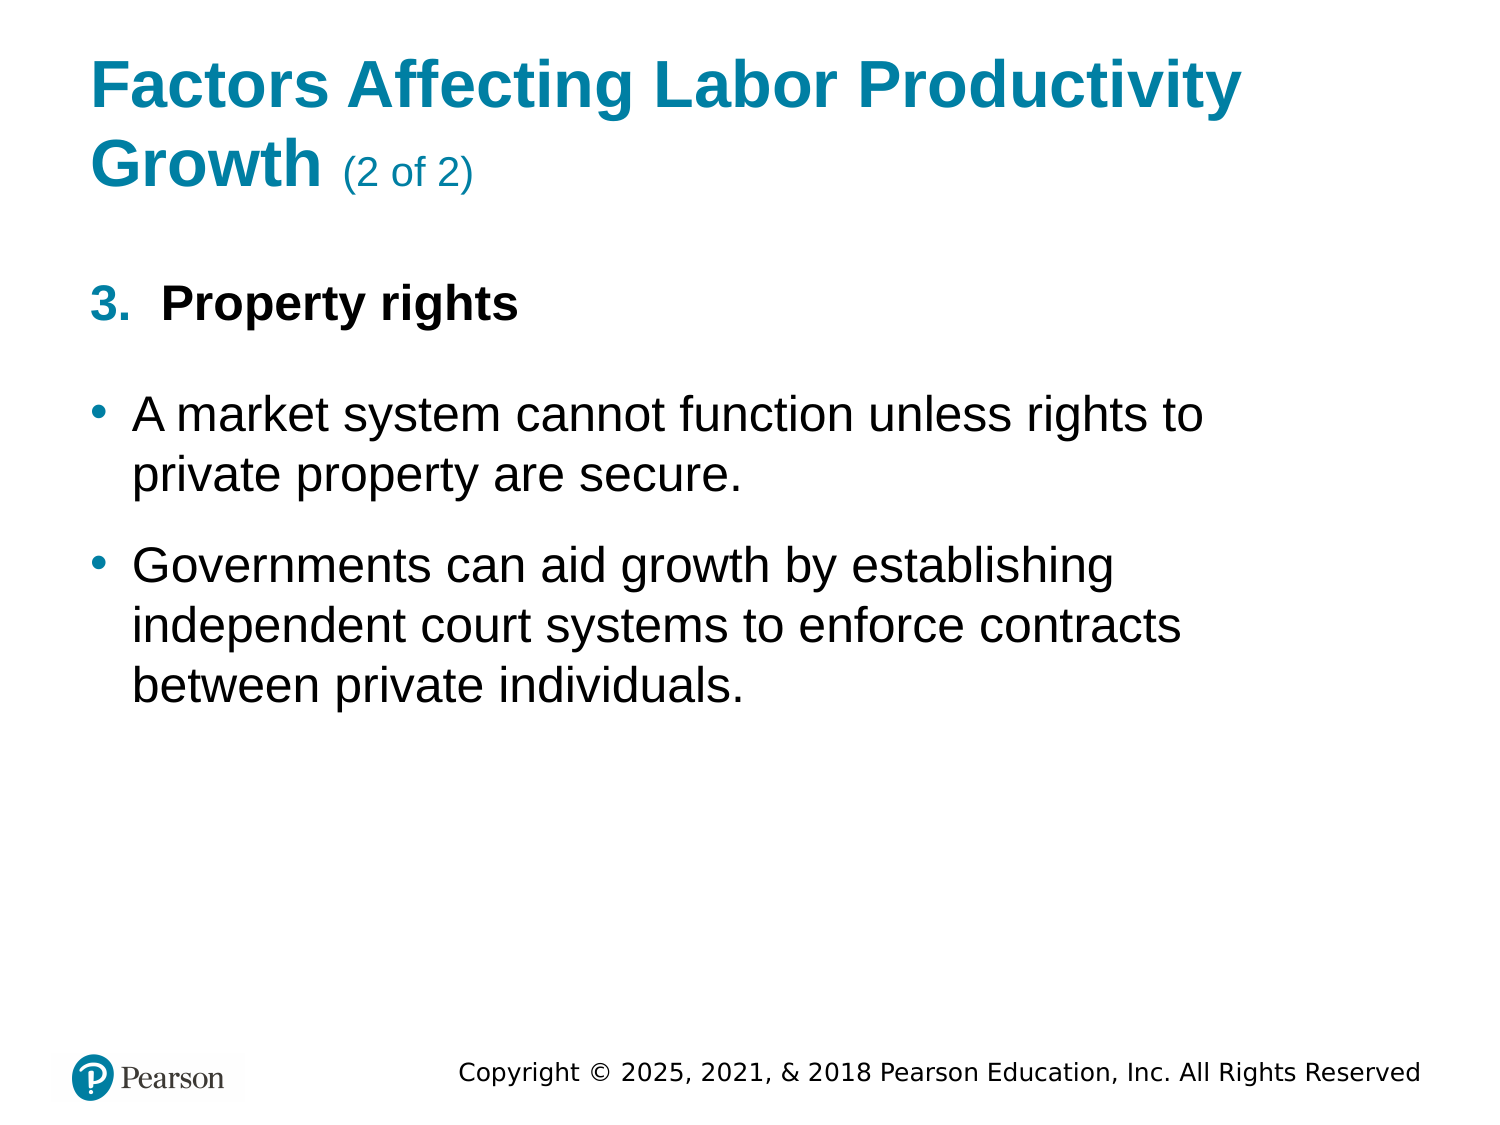

# Factors Affecting Labor Productivity Growth (2 of 2)
Property rights
A market system cannot function unless rights to private property are secure.
Governments can aid growth by establishing independent court systems to enforce contracts between private individuals.